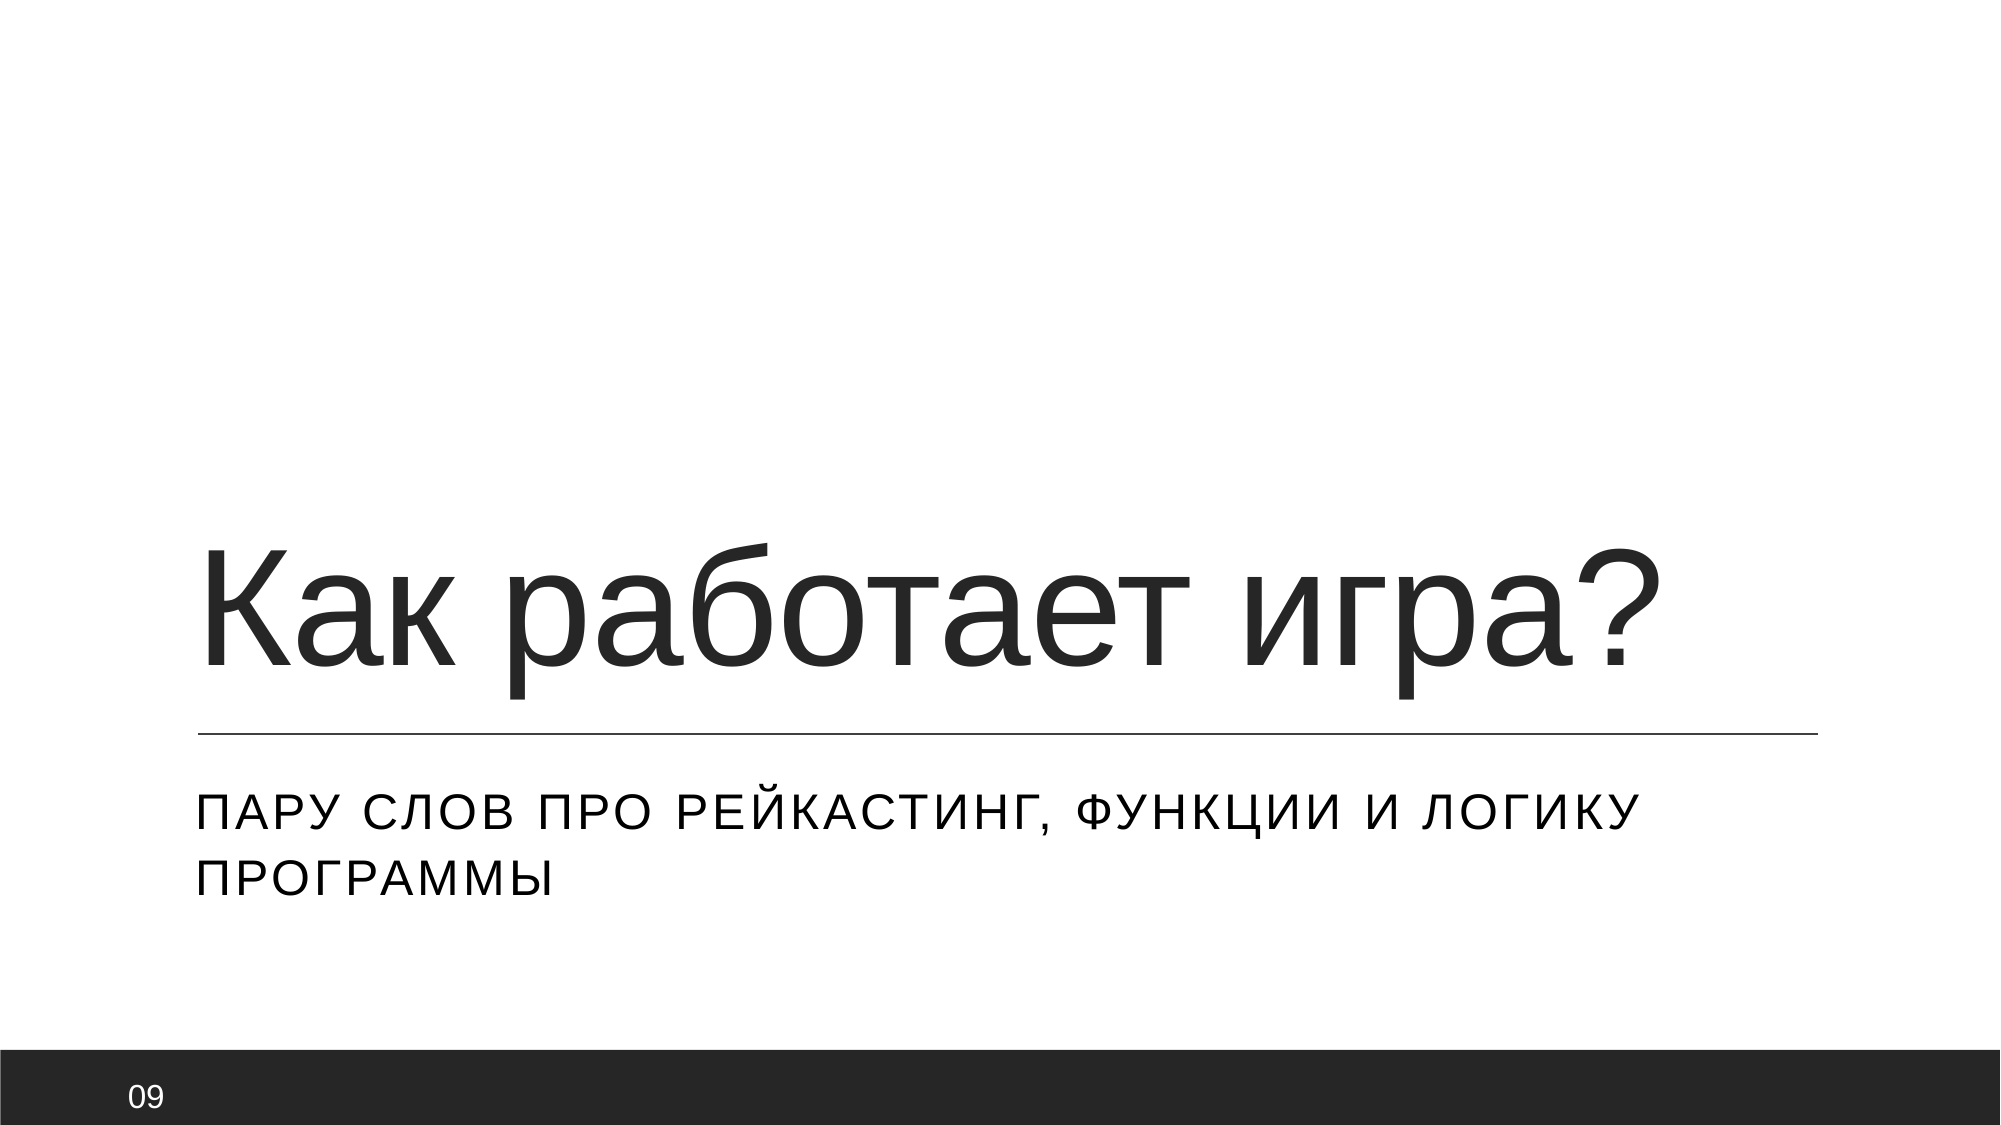

# Как работает игра?
Пару слов про рейкастинг, функции и логику программы
09